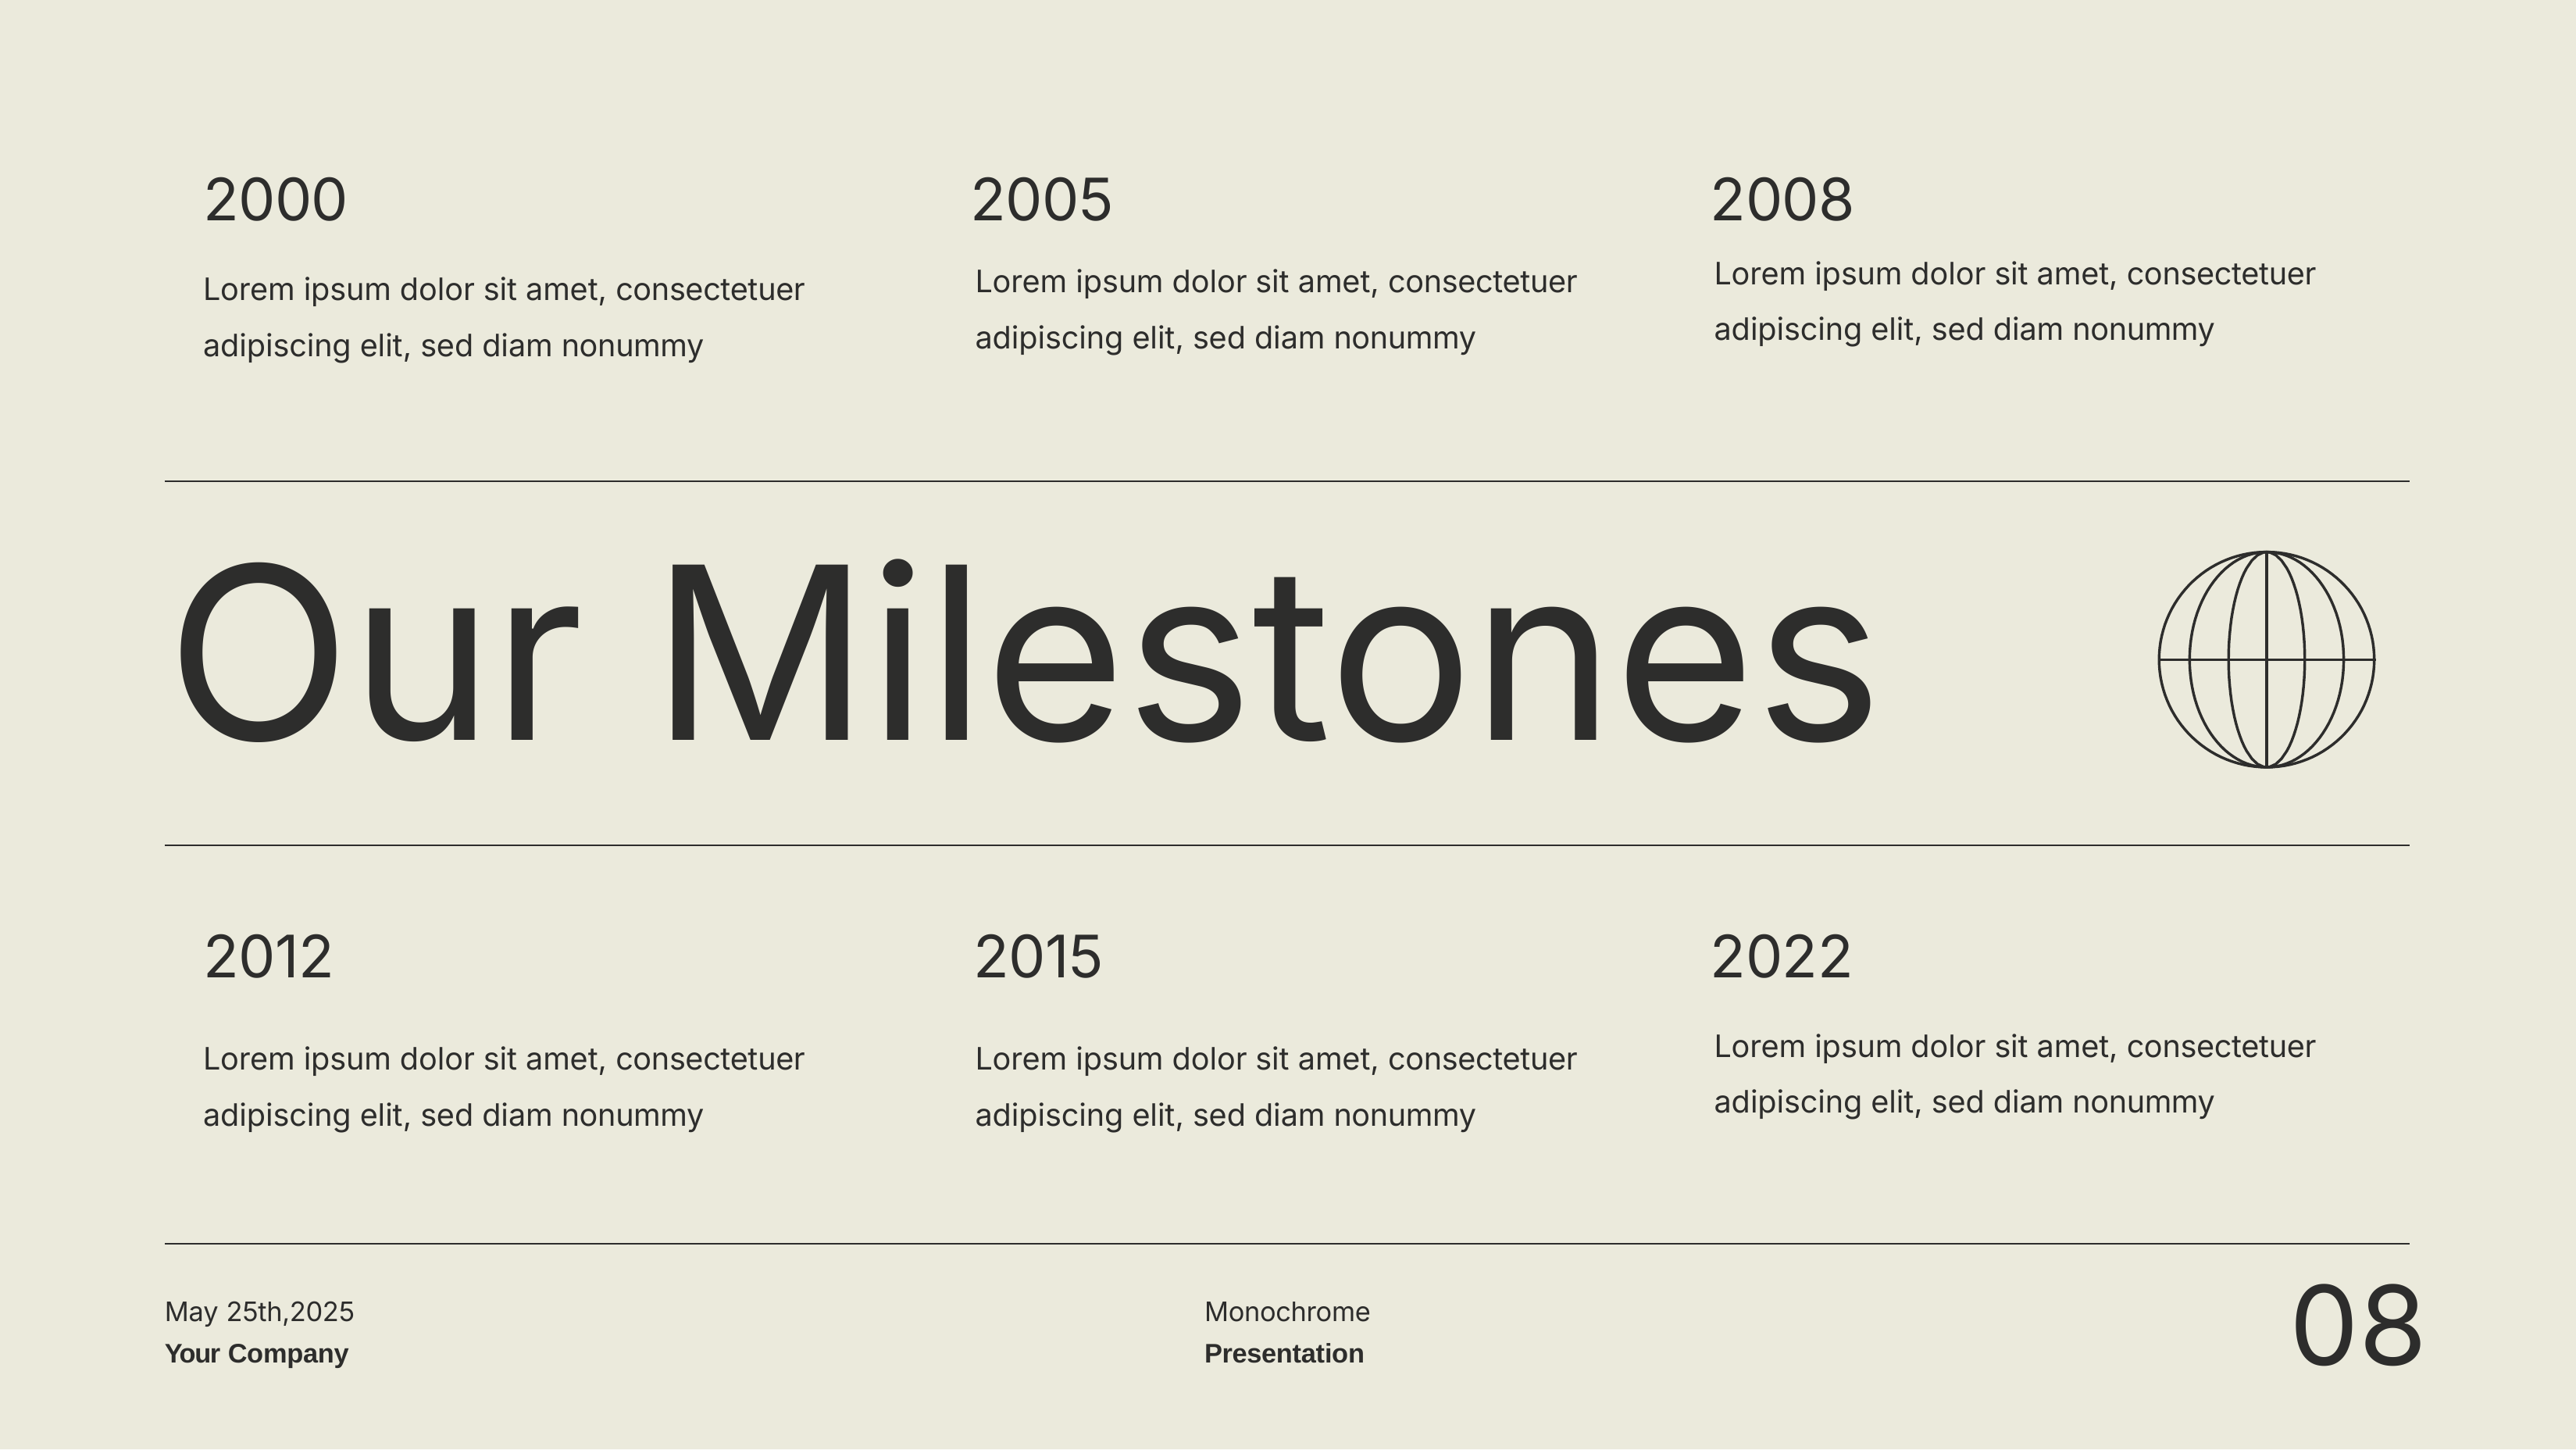

2000
2005
2008
Lorem ipsum dolor sit amet, consectetuer adipiscing elit, sed diam nonummy
Lorem ipsum dolor sit amet, consectetuer adipiscing elit, sed diam nonummy
Lorem ipsum dolor sit amet, consectetuer adipiscing elit, sed diam nonummy

Our Milestones

2012
2015
2022
Lorem ipsum dolor sit amet, consectetuer adipiscing elit, sed diam nonummy
Lorem ipsum dolor sit amet, consectetuer adipiscing elit, sed diam nonummy
Lorem ipsum dolor sit amet, consectetuer adipiscing elit, sed diam nonummy

08
May 25th,2025
Monochrome
Presentation
Your Company